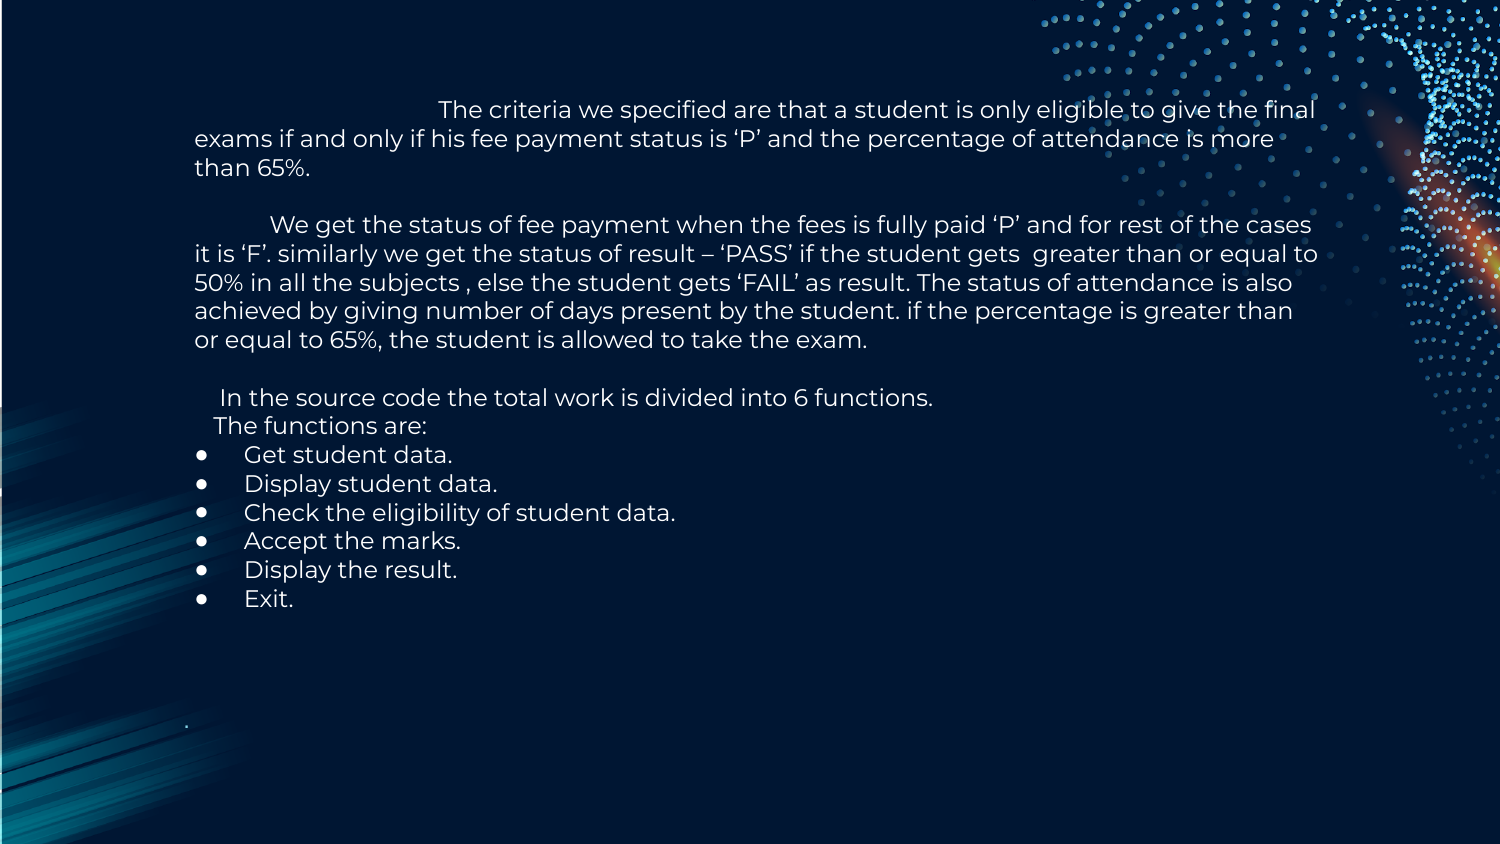

The criteria we specified are that a student is only eligible to give the final exams if and only if his fee payment status is ‘P’ and the percentage of attendance is more than 65%.

            We get the status of fee payment when the fees is fully paid ‘P’ and for rest of the cases it is ‘F’. similarly we get the status of result – ‘PASS’ if the student gets  greater than or equal to 50% in all the subjects , else the student gets ‘FAIL’ as result. The status of attendance is also achieved by giving number of days present by the student. if the percentage is greater than or equal to 65%, the student is allowed to take the exam.

    In the source code the total work is divided into 6 functions.
   The functions are:
Get student data.
Display student data.
Check the eligibility of student data.
Accept the marks.
Display the result.
Exit.
.